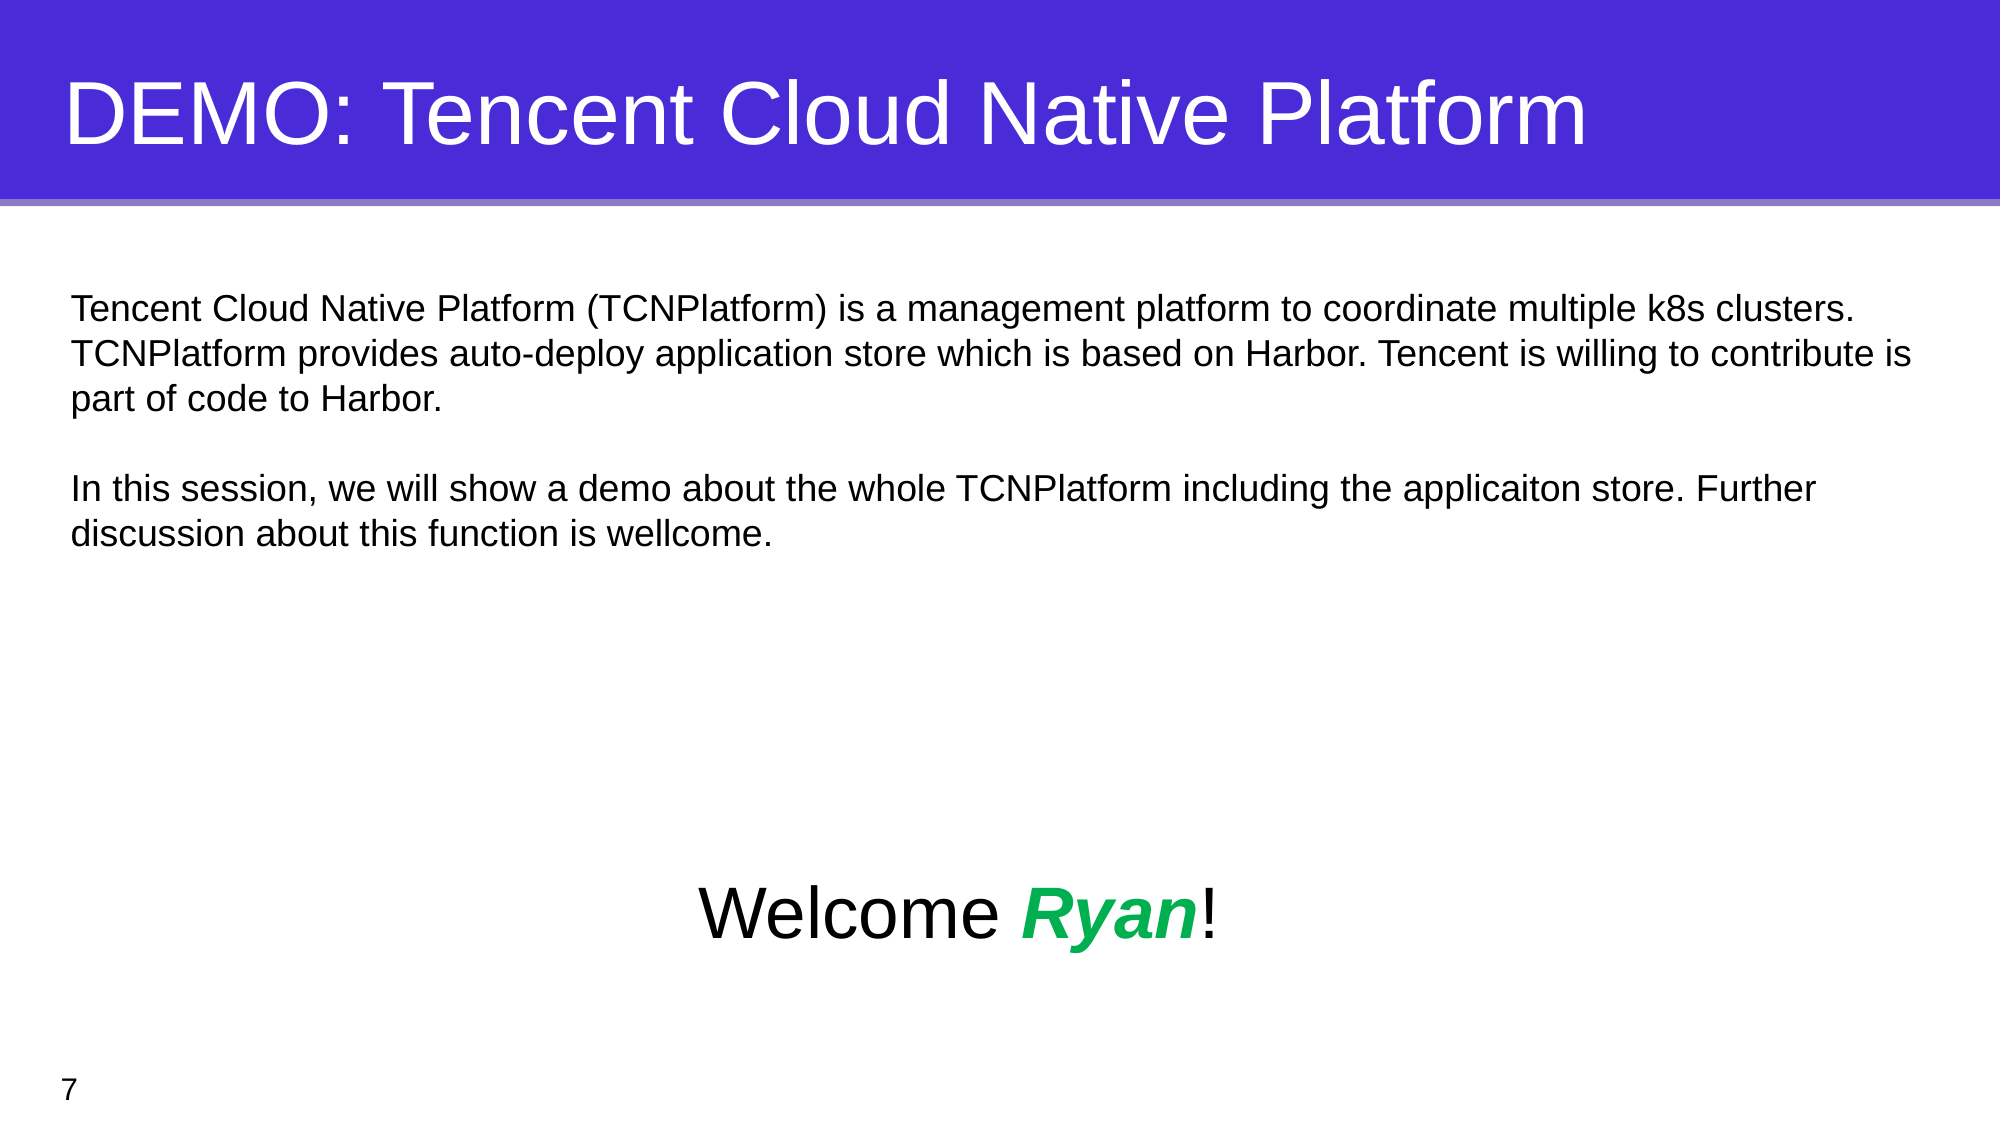

# DEMO: Tencent Cloud Native Platform
Tencent Cloud Native Platform (TCNPlatform) is a management platform to coordinate multiple k8s clusters. TCNPlatform provides auto-deploy application store which is based on Harbor. Tencent is willing to contribute is part of code to Harbor.

In this session, we will show a demo about the whole TCNPlatform including the applicaiton store. Further discussion about this function is wellcome.
Welcome Ryan!
7